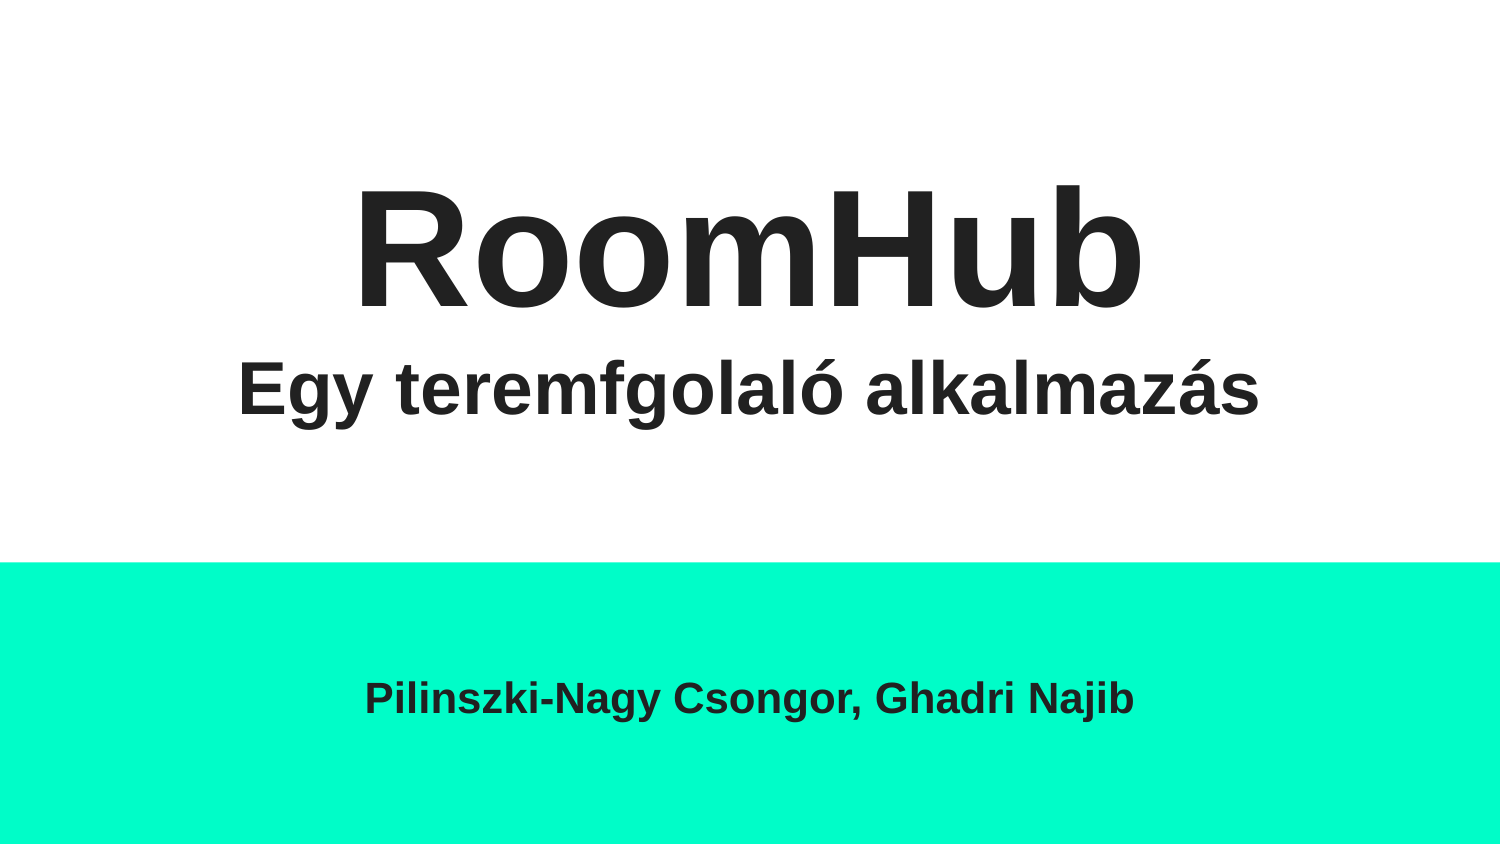

# RoomHub
Egy teremfgolaló alkalmazás
Pilinszki-Nagy Csongor, Ghadri Najib